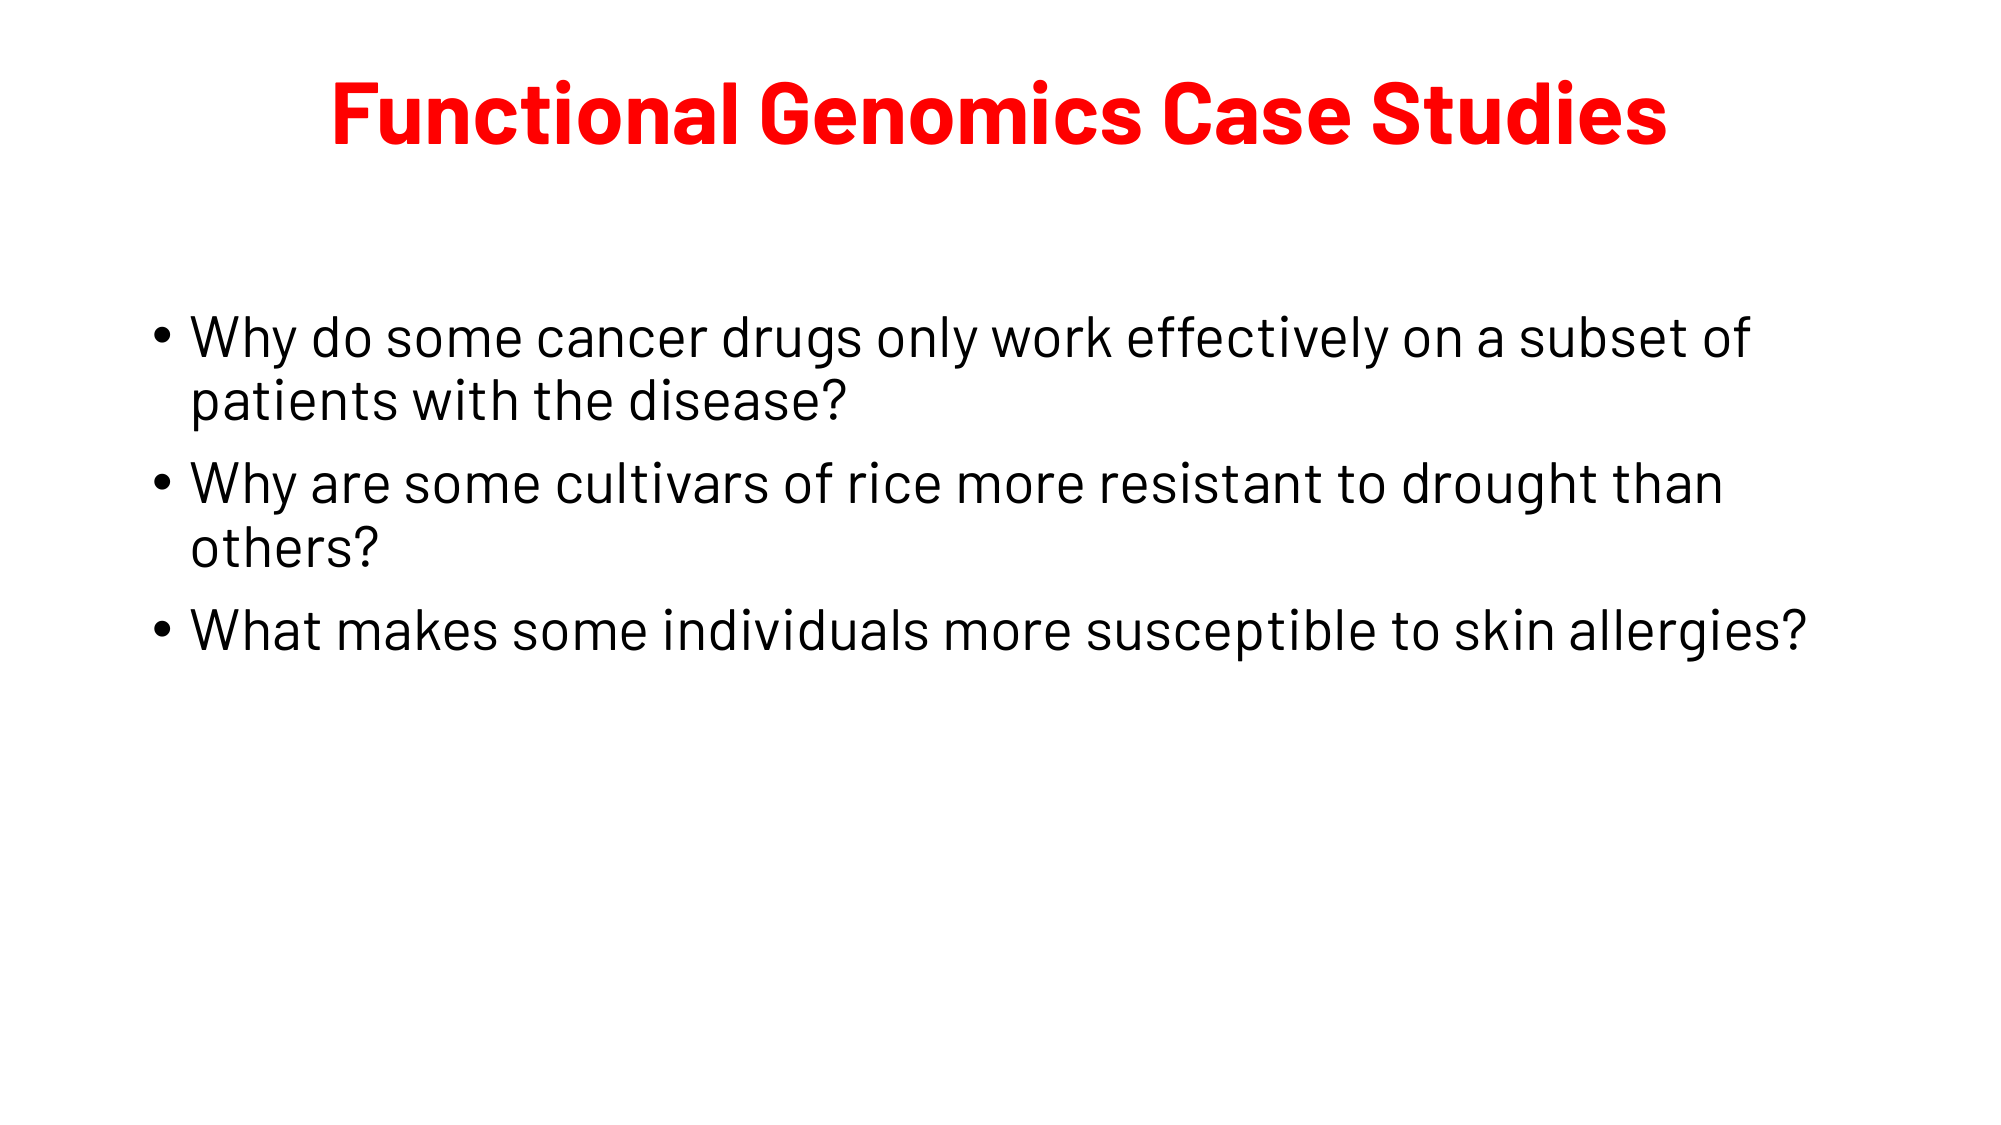

# Functional Genomics Case Studies
Why do some cancer drugs only work effectively on a subset of patients with the disease?
Why are some cultivars of rice more resistant to drought than others?
What makes some individuals more susceptible to skin allergies?